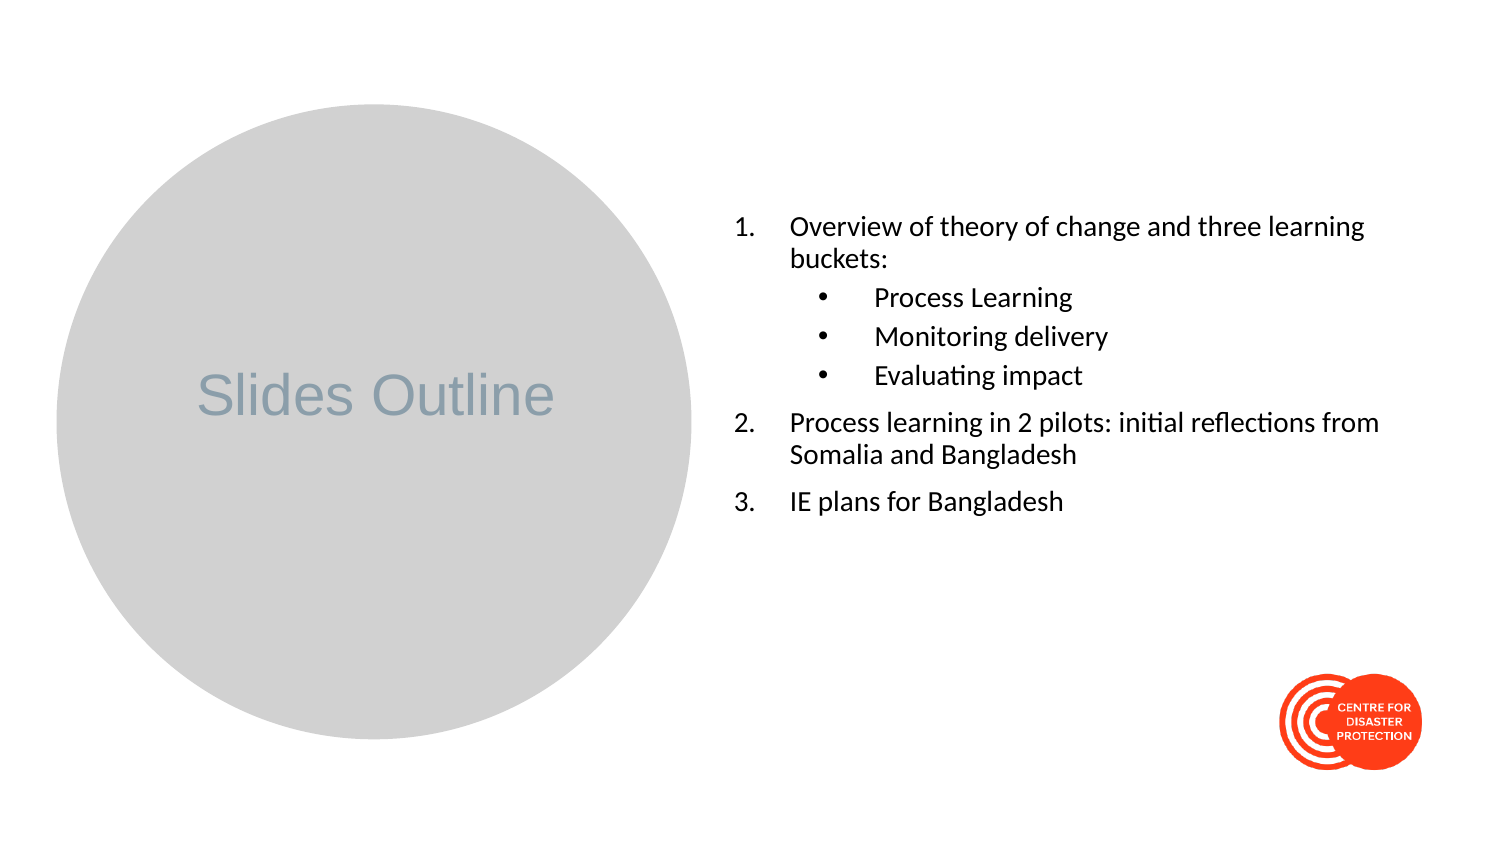

Overview of theory of change and three learning buckets:
Process Learning
Monitoring delivery
Evaluating impact
Process learning in 2 pilots: initial reflections from Somalia and Bangladesh
IE plans for Bangladesh

Slides Outline